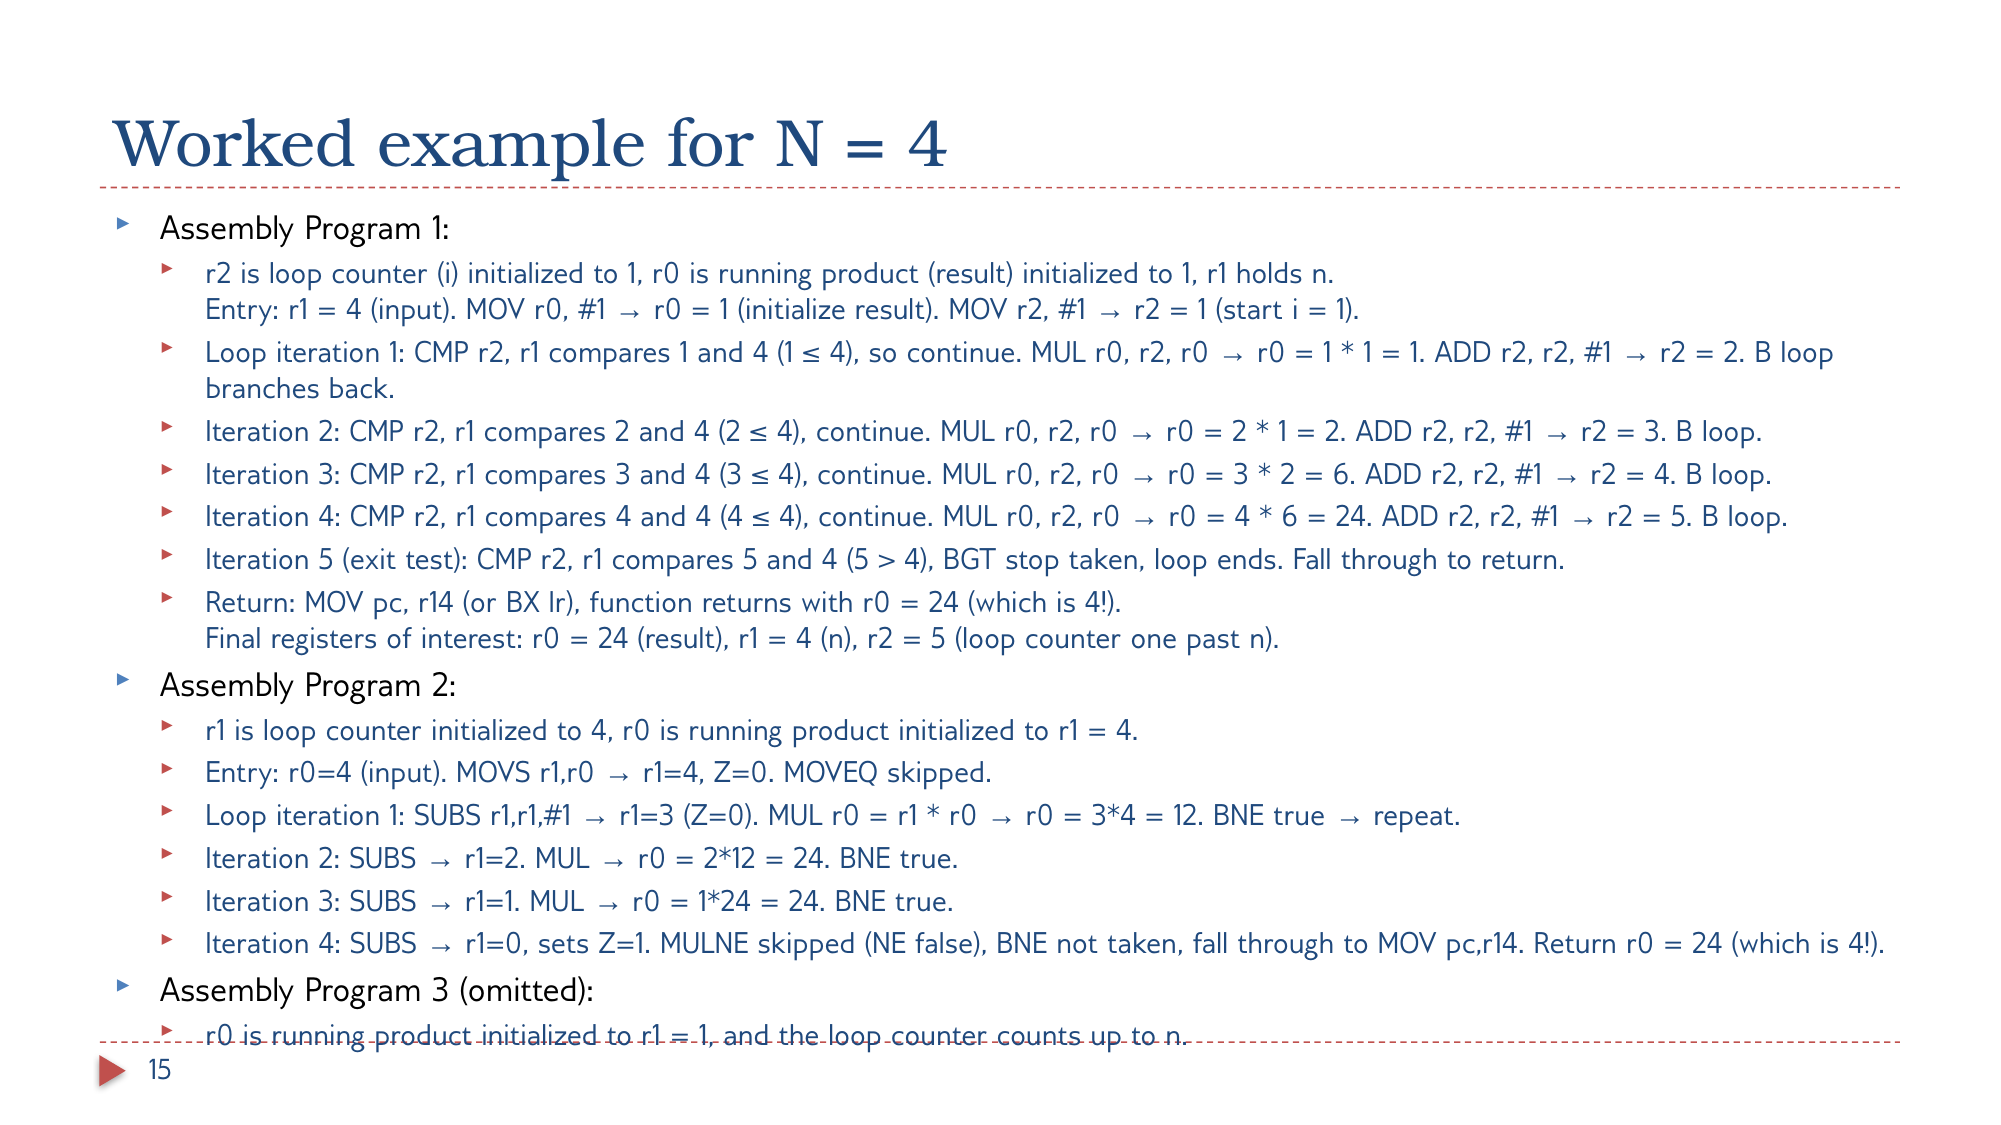

# Worked example for N = 4
Assembly Program 1:
r2 is loop counter (i) initialized to 1, r0 is running product (result) initialized to 1, r1 holds n.
Entry: r1 = 4 (input). MOV r0, #1 → r0 = 1 (initialize result). MOV r2, #1 → r2 = 1 (start i = 1).
Loop iteration 1: CMP r2, r1 compares 1 and 4 (1 ≤ 4), so continue. MUL r0, r2, r0 → r0 = 1 * 1 = 1. ADD r2, r2, #1 → r2 = 2. B loop branches back.
Iteration 2: CMP r2, r1 compares 2 and 4 (2 ≤ 4), continue. MUL r0, r2, r0 → r0 = 2 * 1 = 2. ADD r2, r2, #1 → r2 = 3. B loop.
Iteration 3: CMP r2, r1 compares 3 and 4 (3 ≤ 4), continue. MUL r0, r2, r0 → r0 = 3 * 2 = 6. ADD r2, r2, #1 → r2 = 4. B loop.
Iteration 4: CMP r2, r1 compares 4 and 4 (4 ≤ 4), continue. MUL r0, r2, r0 → r0 = 4 * 6 = 24. ADD r2, r2, #1 → r2 = 5. B loop.
Iteration 5 (exit test): CMP r2, r1 compares 5 and 4 (5 > 4), BGT stop taken, loop ends. Fall through to return.
Return: MOV pc, r14 (or BX lr), function returns with r0 = 24 (which is 4!).
Final registers of interest: r0 = 24 (result), r1 = 4 (n), r2 = 5 (loop counter one past n).
Assembly Program 2:
r1 is loop counter initialized to 4, r0 is running product initialized to r1 = 4.
Entry: r0=4 (input). MOVS r1,r0 → r1=4, Z=0. MOVEQ skipped.
Loop iteration 1: SUBS r1,r1,#1 → r1=3 (Z=0). MUL r0 = r1 * r0 → r0 = 3*4 = 12. BNE true → repeat.
Iteration 2: SUBS → r1=2. MUL → r0 = 2*12 = 24. BNE true.
Iteration 3: SUBS → r1=1. MUL → r0 = 1*24 = 24. BNE true.
Iteration 4: SUBS → r1=0, sets Z=1. MULNE skipped (NE false), BNE not taken, fall through to MOV pc,r14. Return r0 = 24 (which is 4!).
Assembly Program 3 (omitted):
r0 is running product initialized to r1 = 1, and the loop counter counts up to n.

15